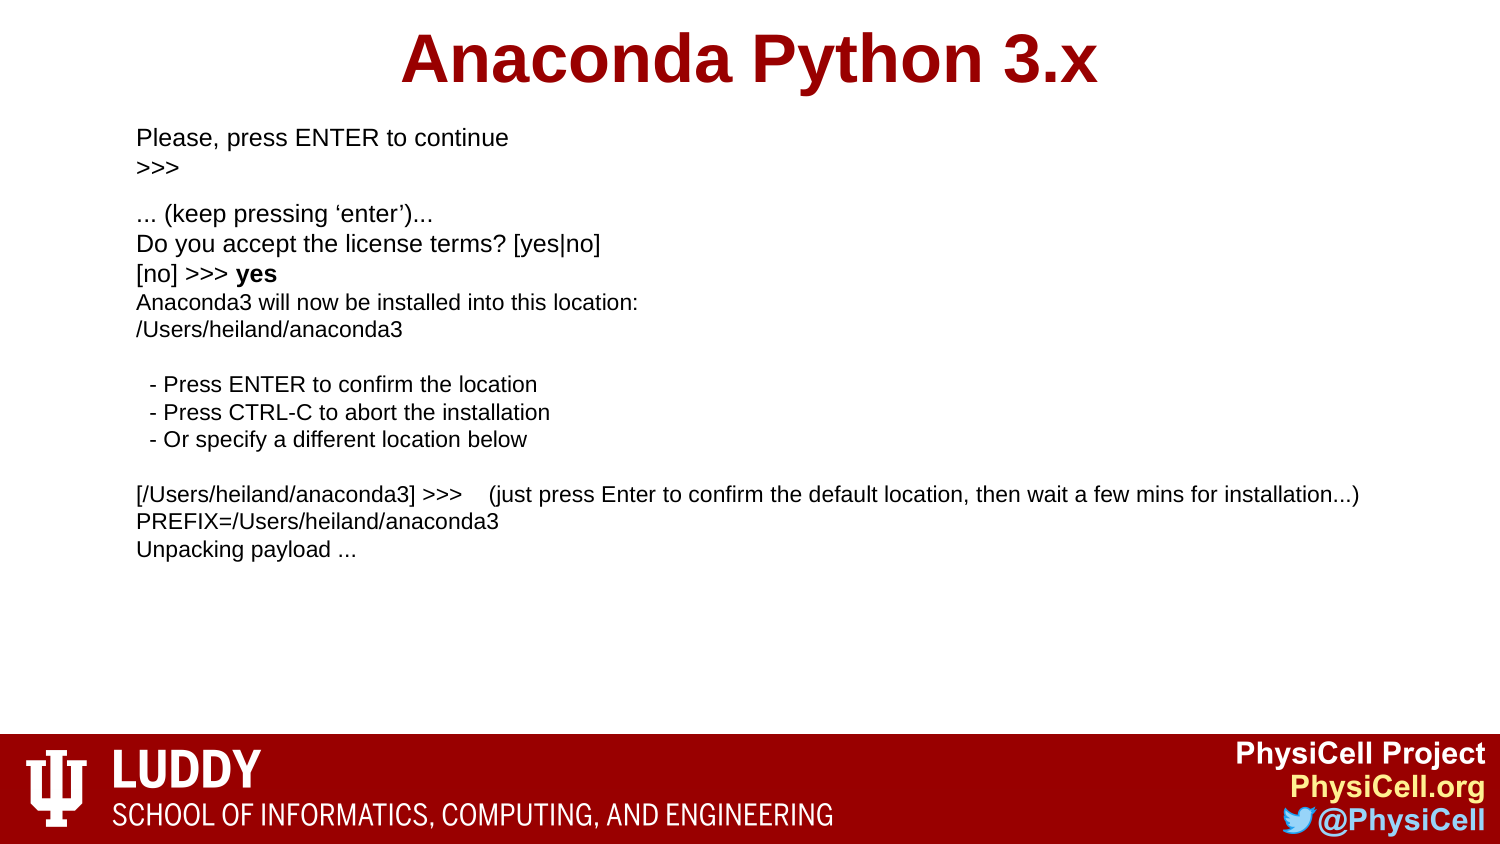

# Anaconda Python 3.x
Please, press ENTER to continue
>>>
... (keep pressing ‘enter’)...
Do you accept the license terms? [yes|no]
[no] >>> yes
Anaconda3 will now be installed into this location:
/Users/heiland/anaconda3
  - Press ENTER to confirm the location
  - Press CTRL-C to abort the installation
  - Or specify a different location below
[/Users/heiland/anaconda3] >>>    (just press Enter to confirm the default location, then wait a few mins for installation...)
PREFIX=/Users/heiland/anaconda3
Unpacking payload ...